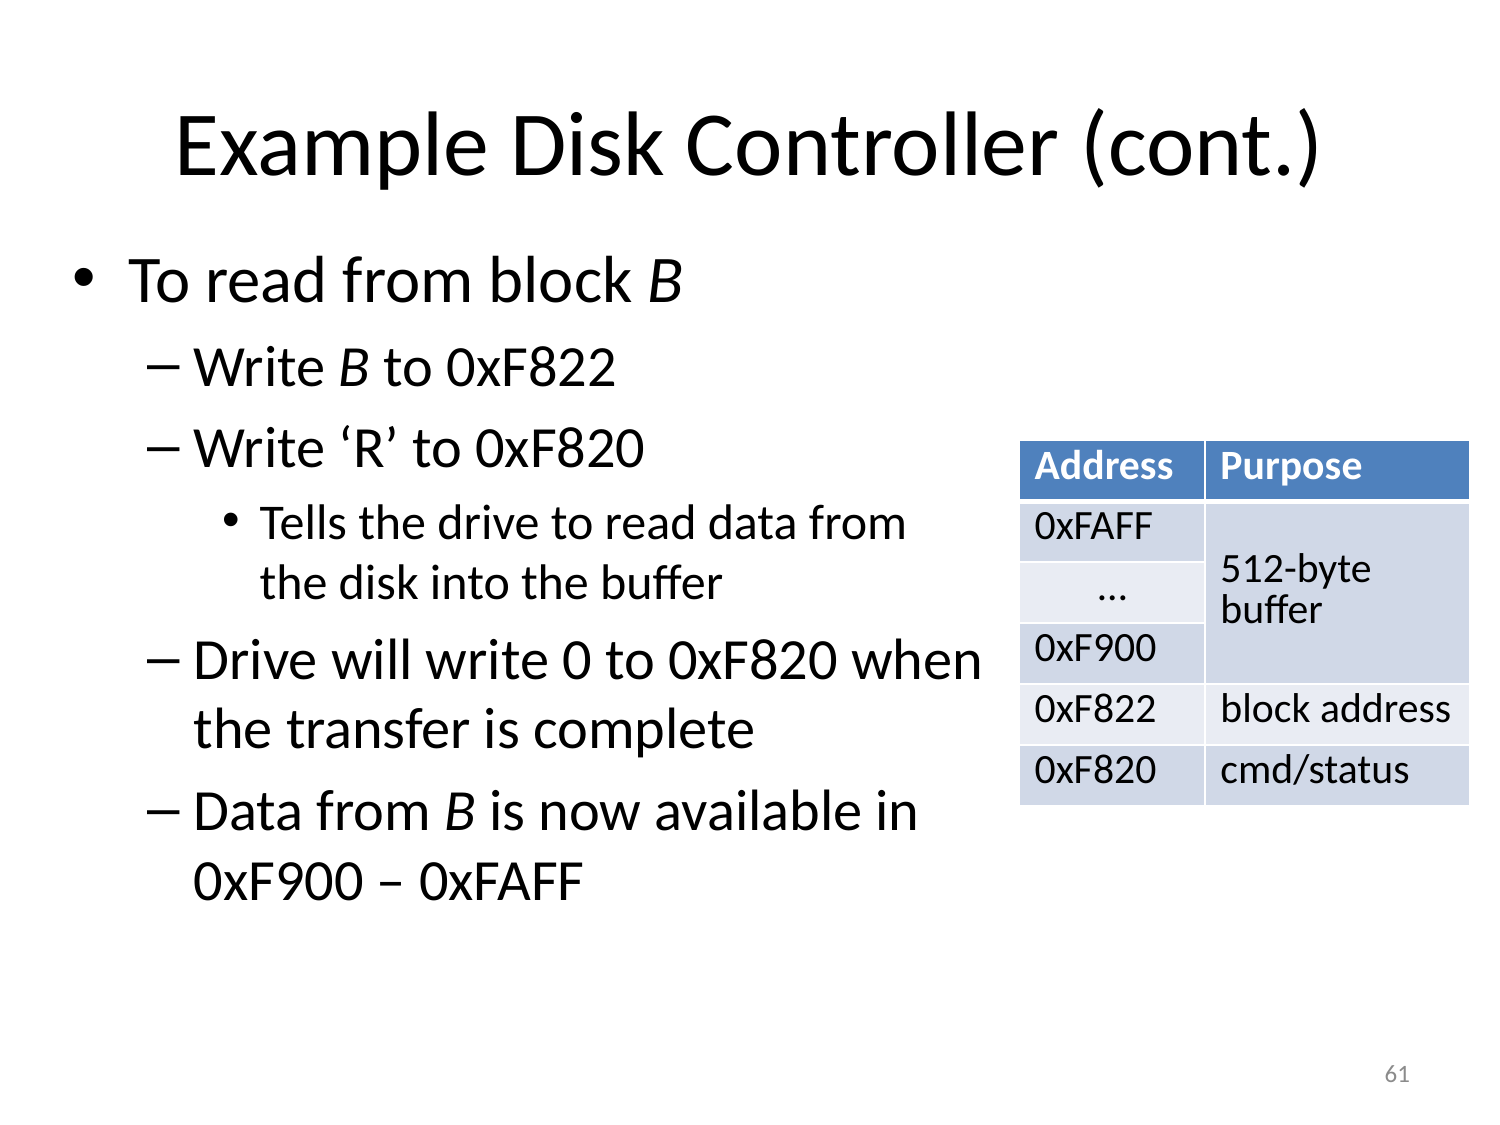

# Example Disk Controller (cont.)
To read from block B
Write B to 0xF822
Write ‘R’ to 0xF820
Tells the drive to read data from the disk into the buffer
Drive will write 0 to 0xF820 when the transfer is complete
Data from B is now available in 0xF900 – 0xFAFF

| Address | Purpose |
| --- | --- |
| 0xFAFF | 512-byte buffer |
| … |  |
| 0xF900 |  |
| 0xF822 | block address |
| 0xF820 | cmd/status |
61